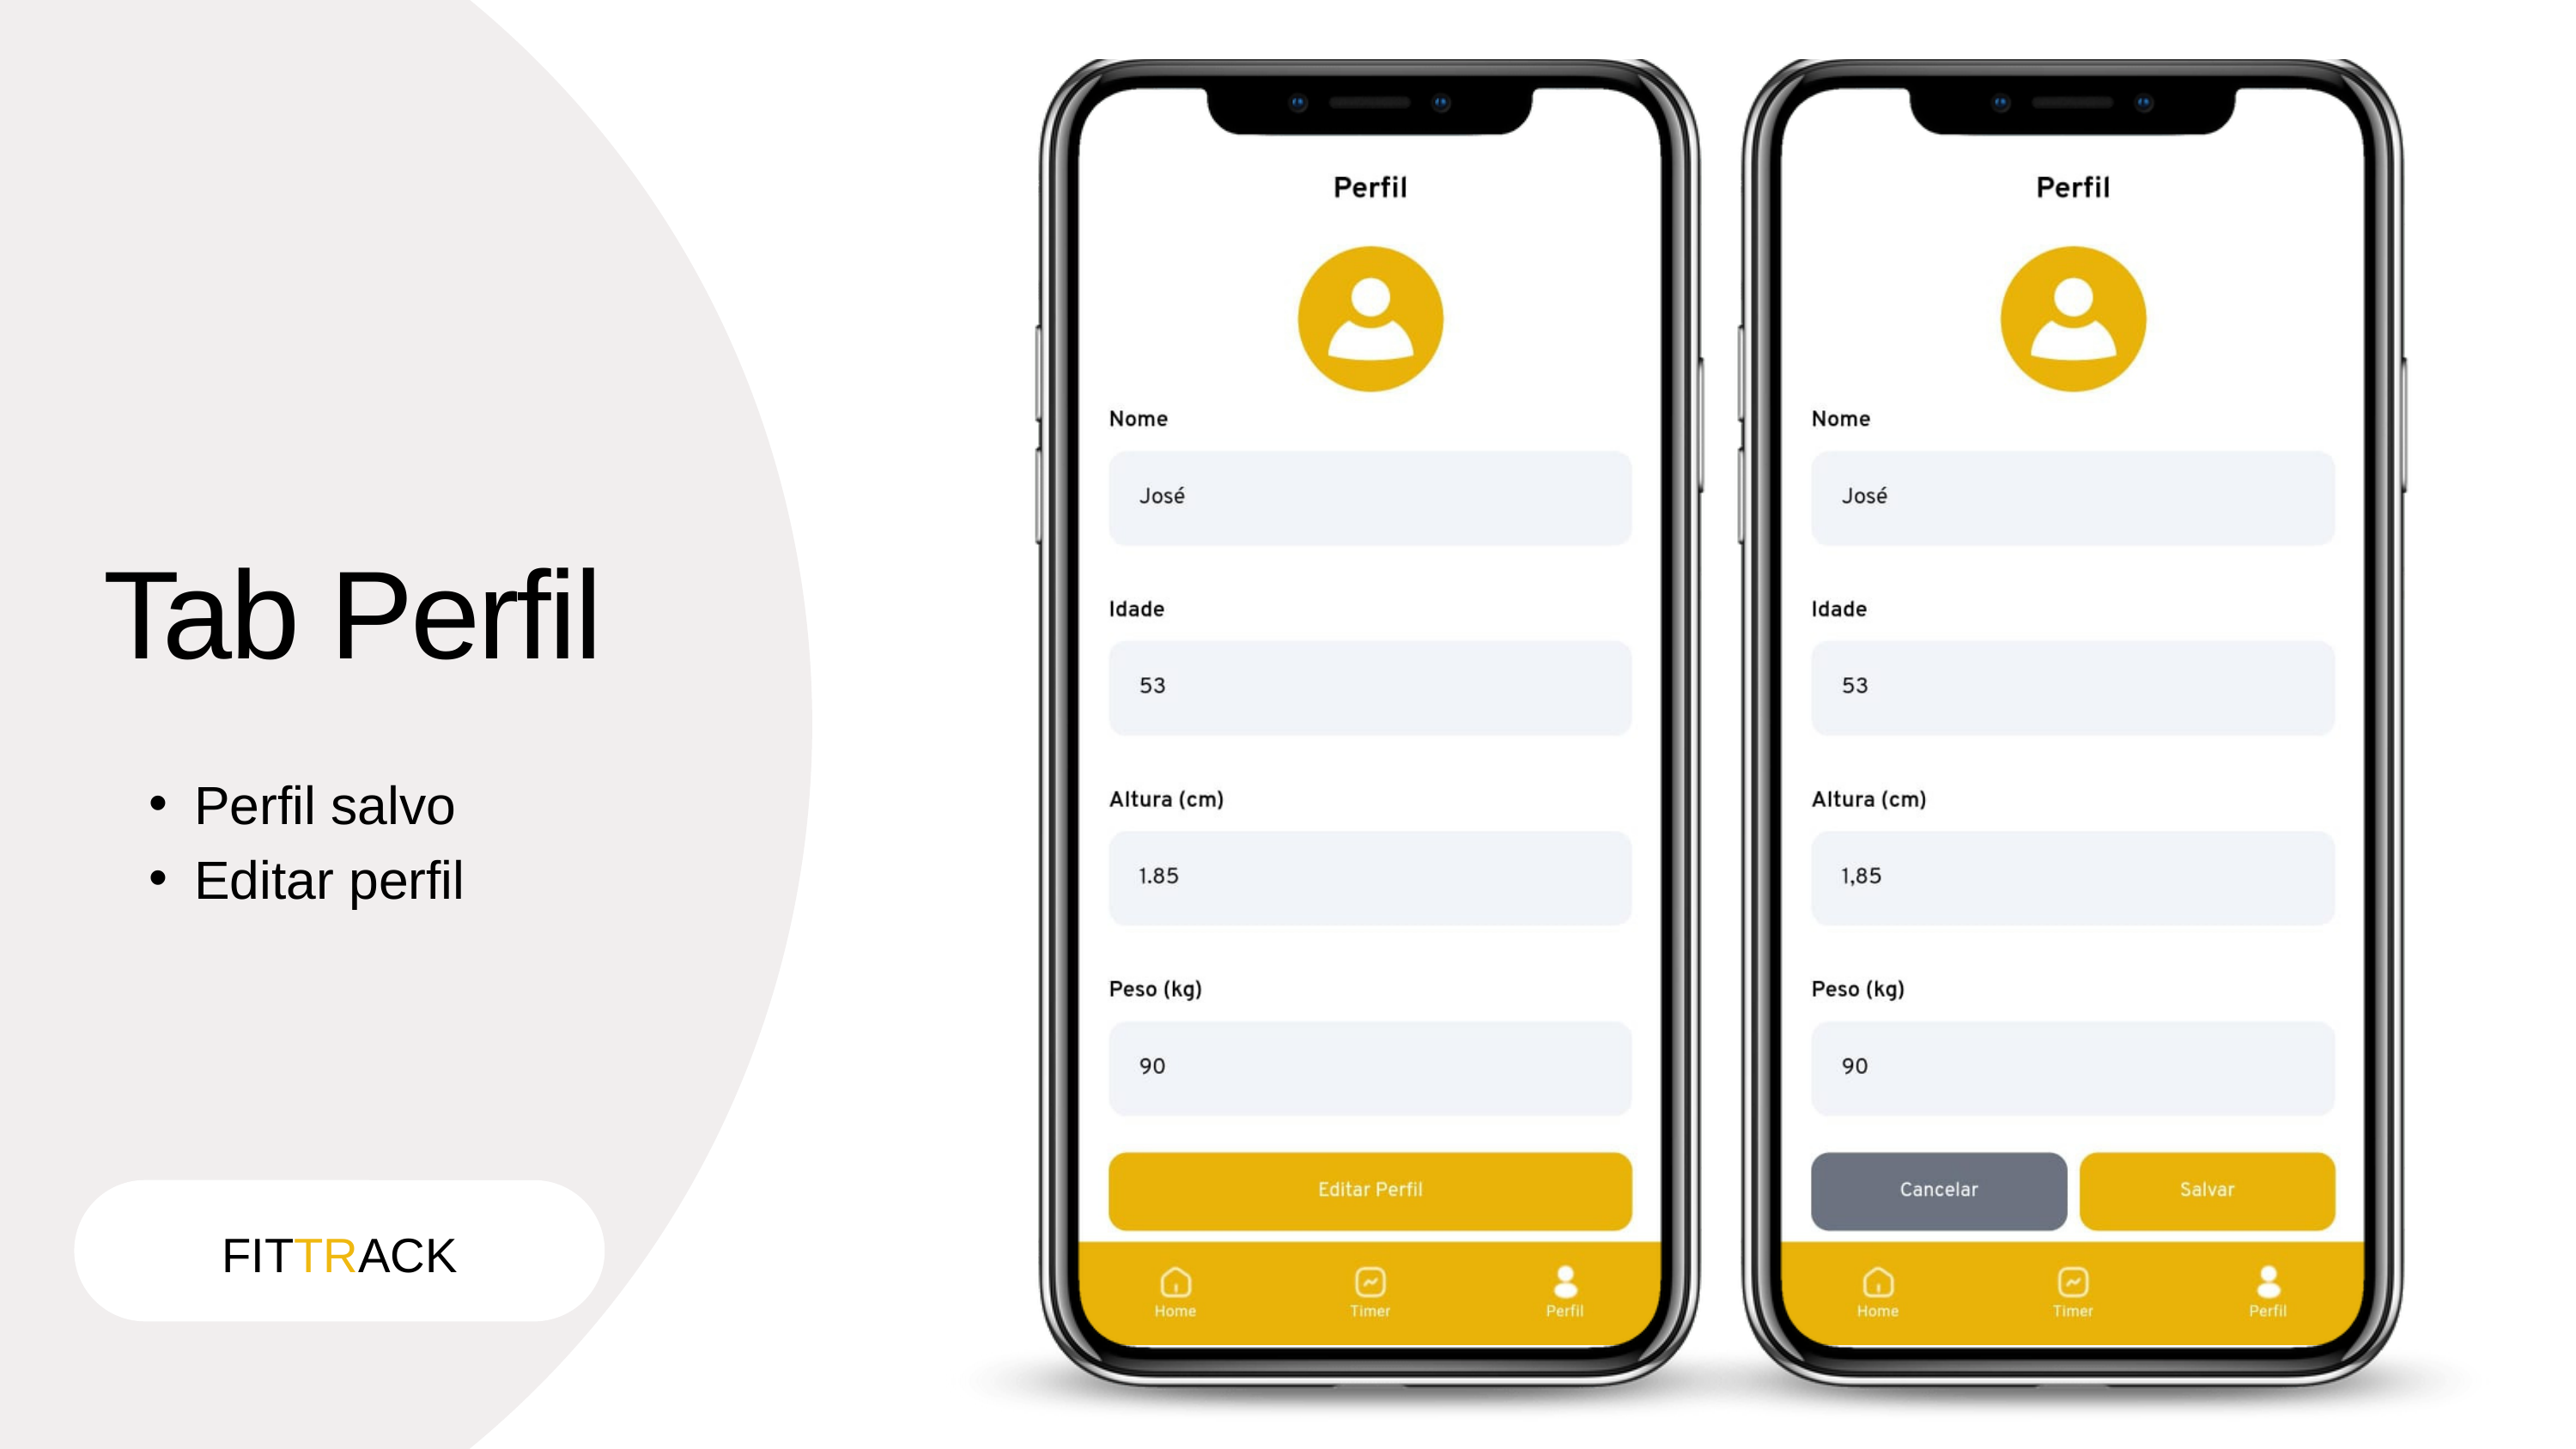

Tab Perfil
Perfil salvo
Editar perfil

FITTRACK